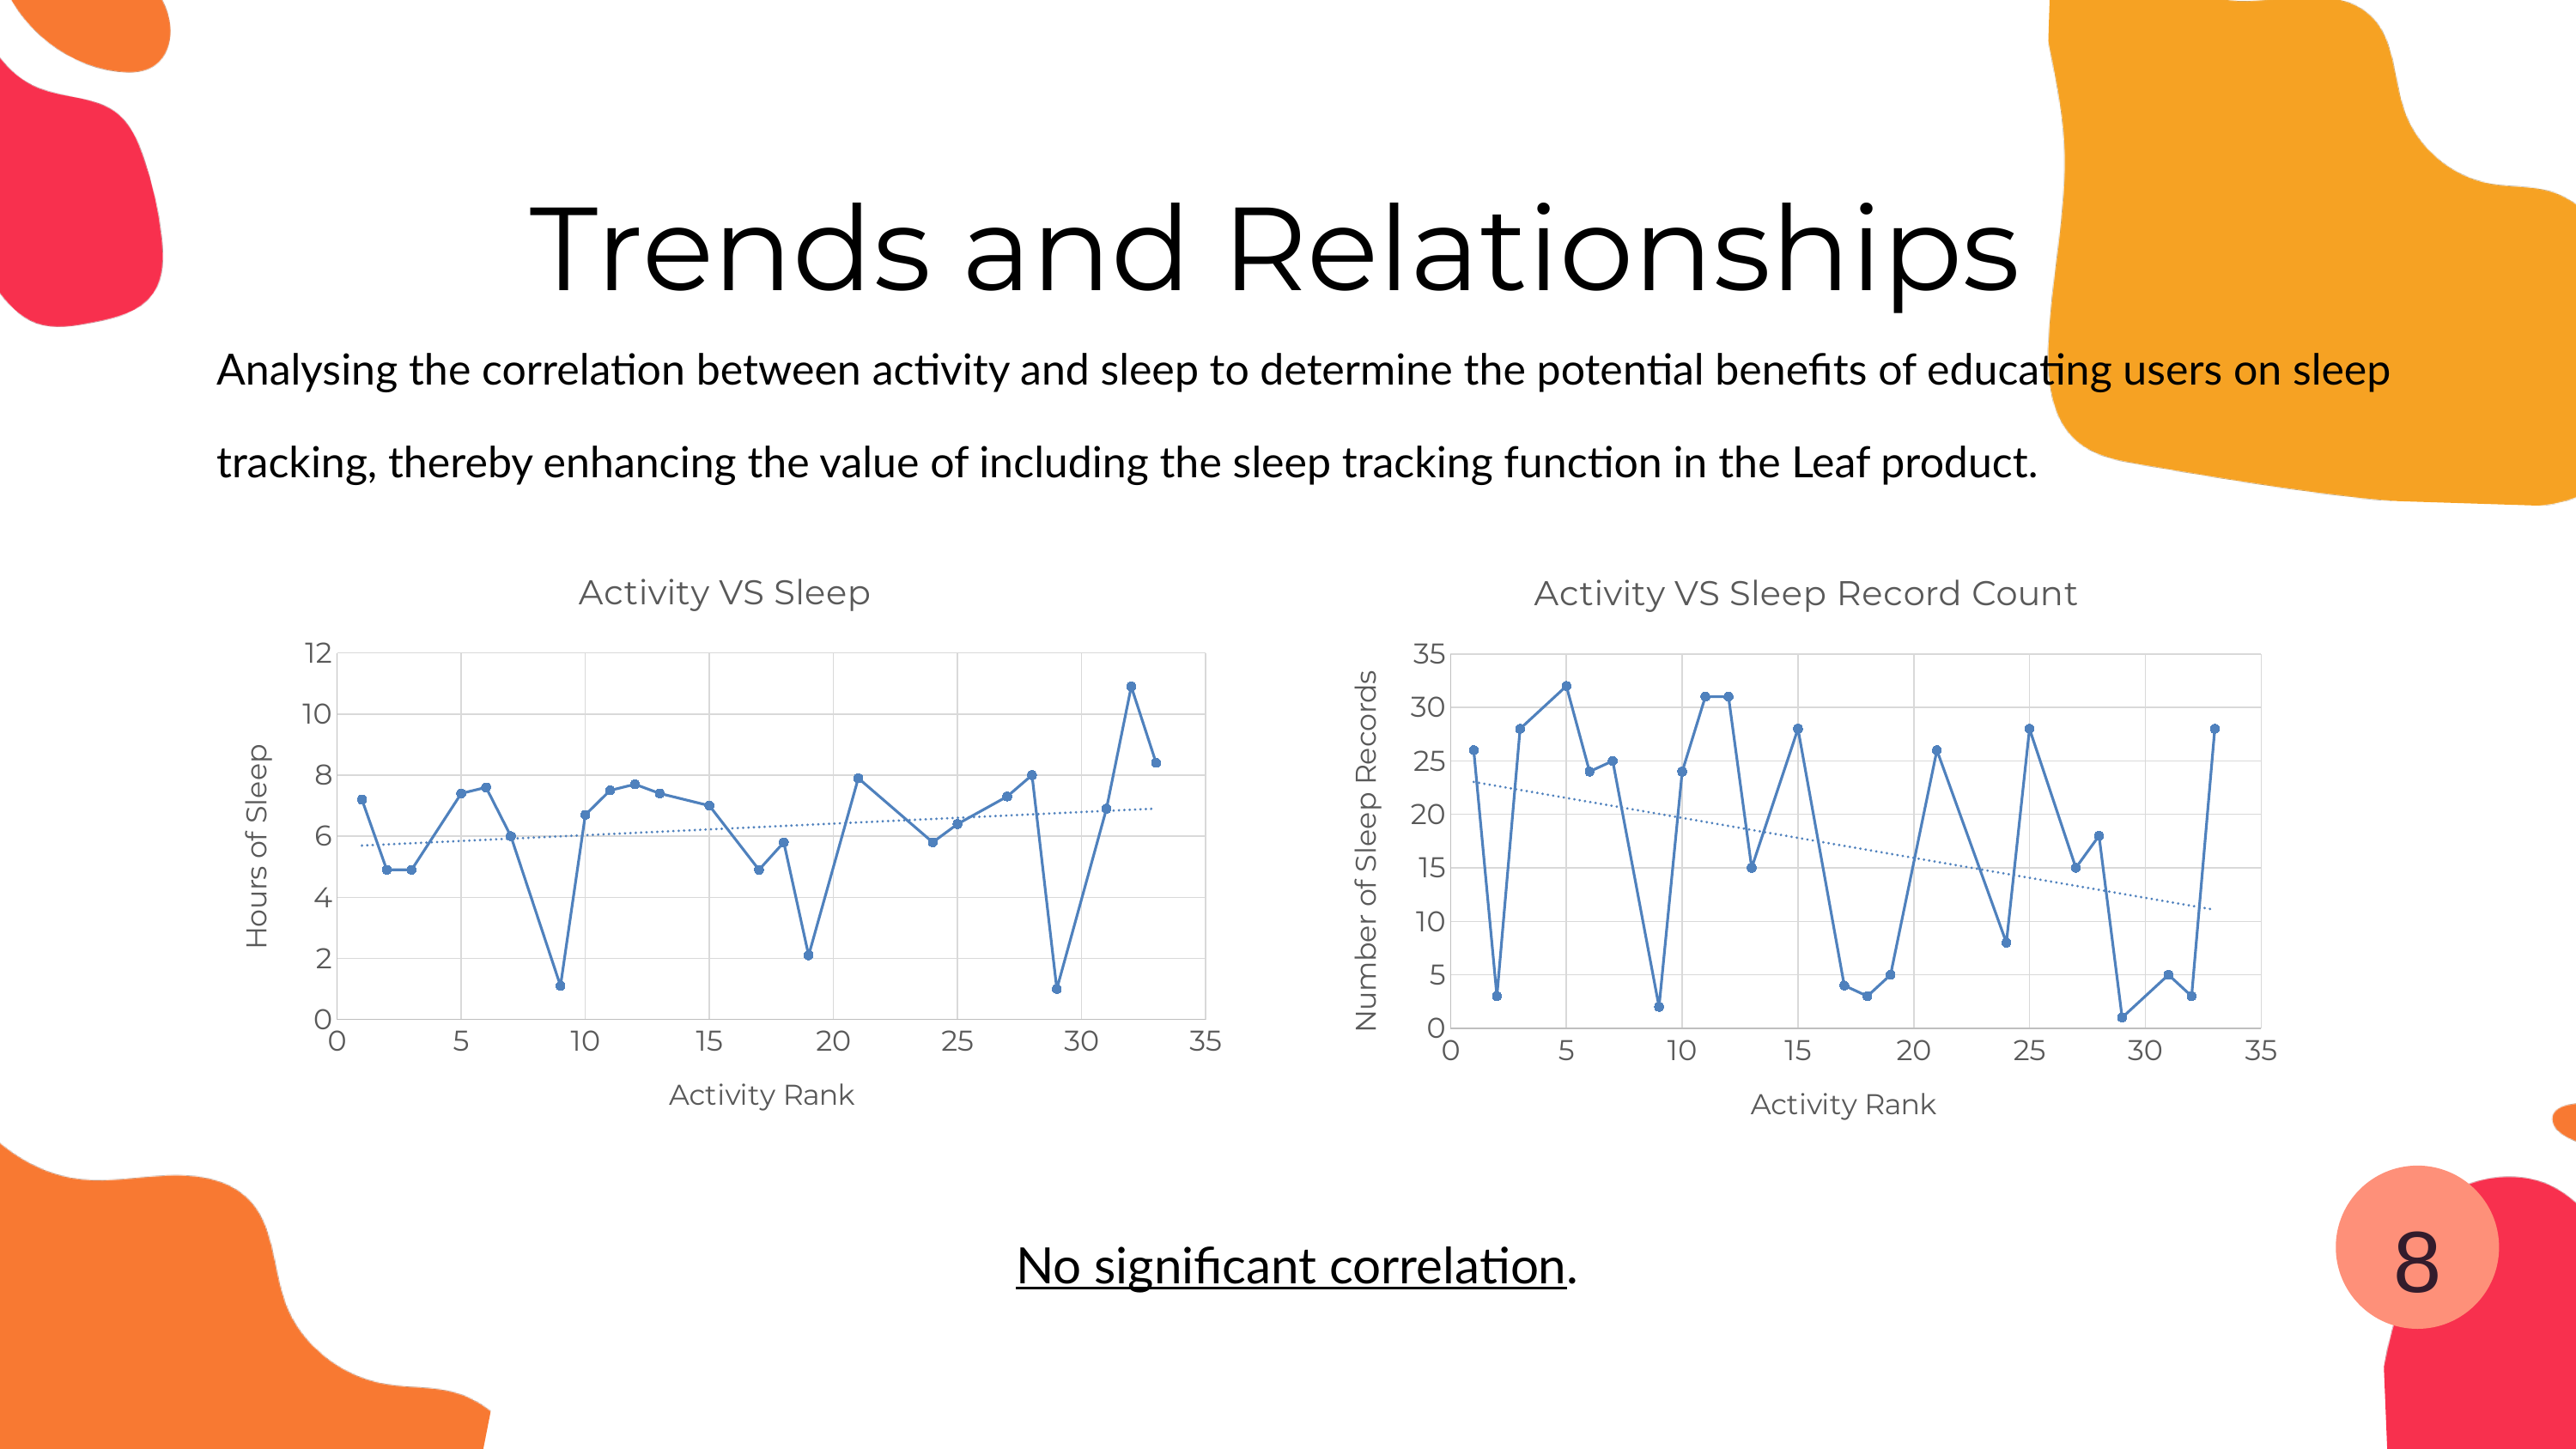

Trends and Relationships
Analysing the correlation between activity and sleep to determine the potential benefits of educating users on sleep tracking, thereby enhancing the value of including the sleep tracking function in the Leaf product.

### Chart: Activity VS Sleep

| Category | Average Hours Asleep |
|---|---|

### Chart: Activity VS Sleep Record Count

| Category | SleepRecordCount |
|---|---|

8
No significant correlation.